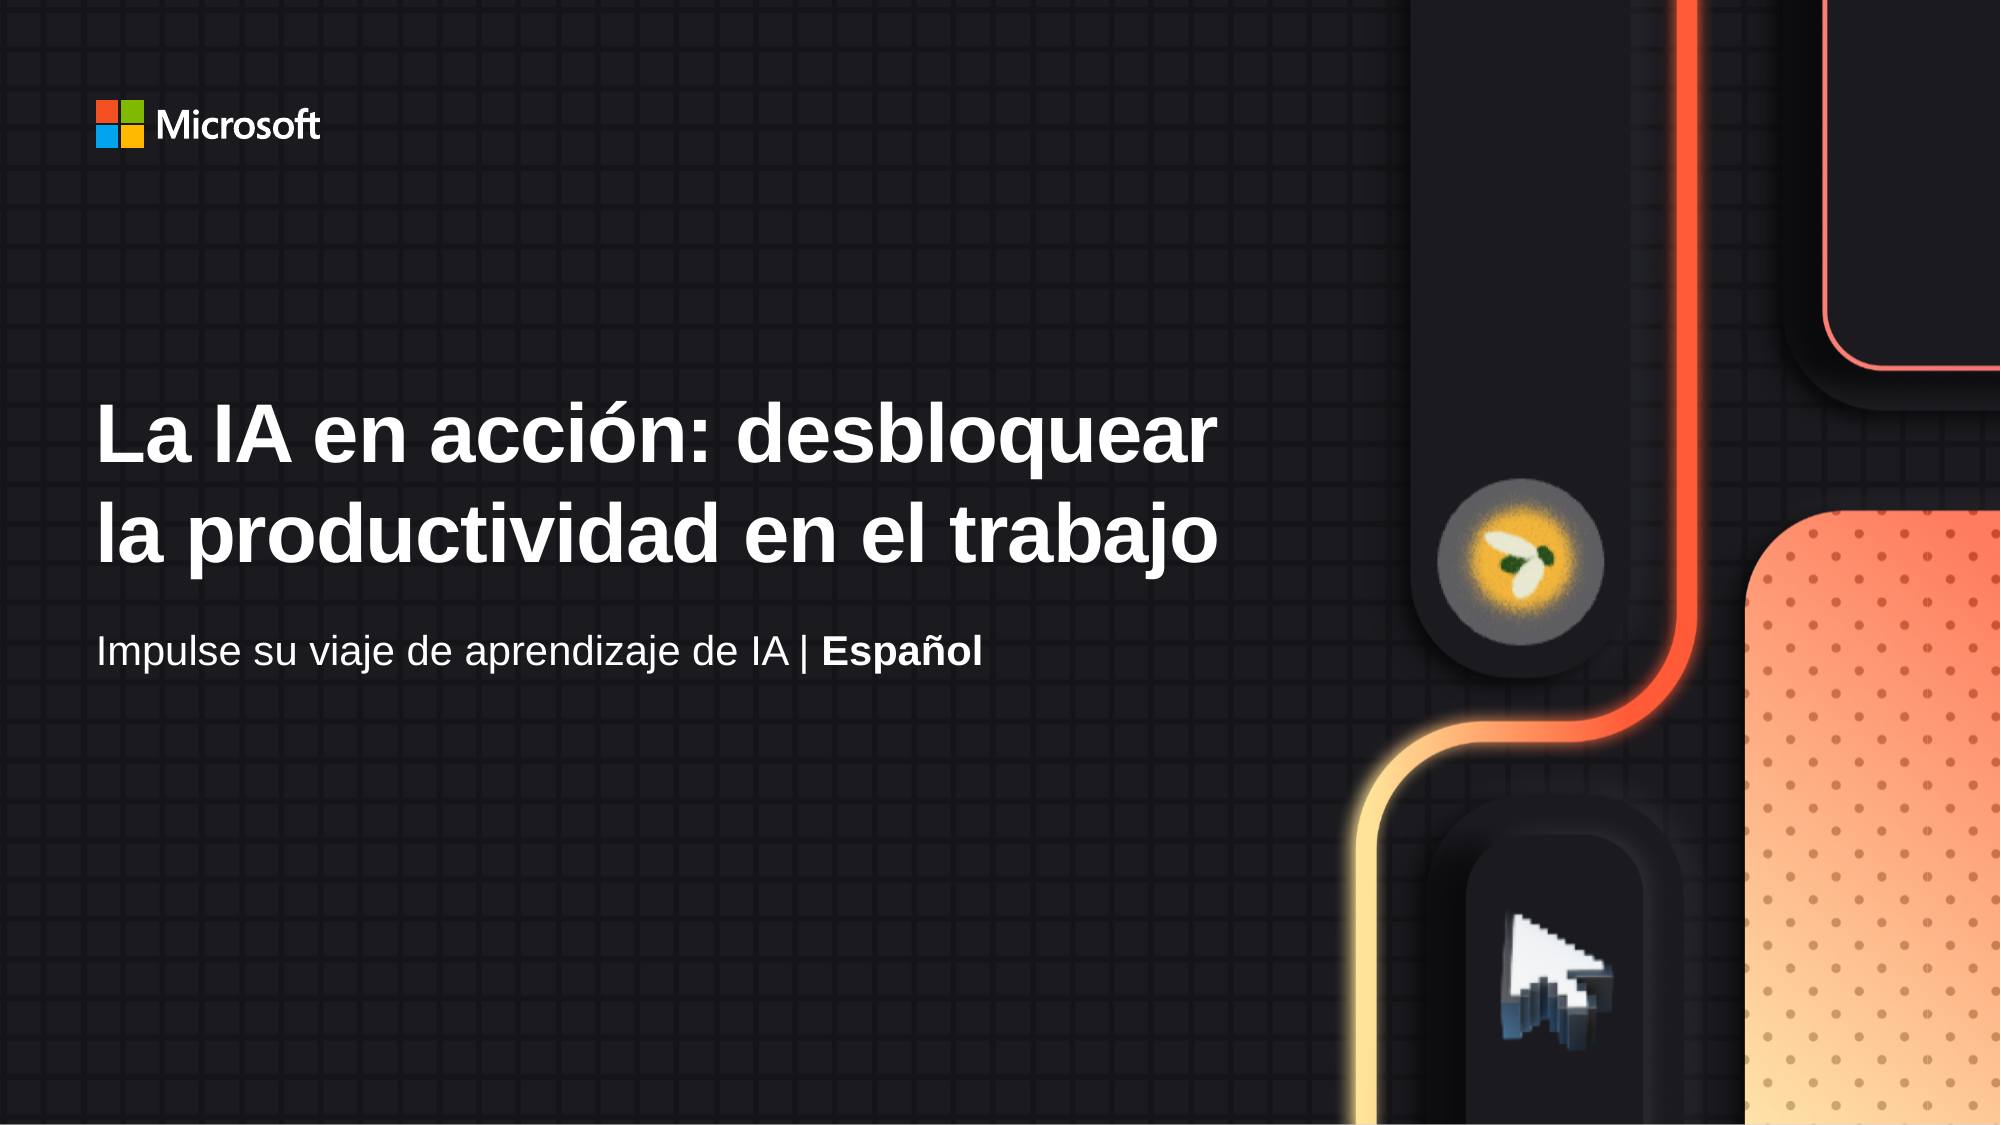

# La IA en acción: desbloquear la productividad en el trabajo
Impulse su viaje de aprendizaje de IA | Español